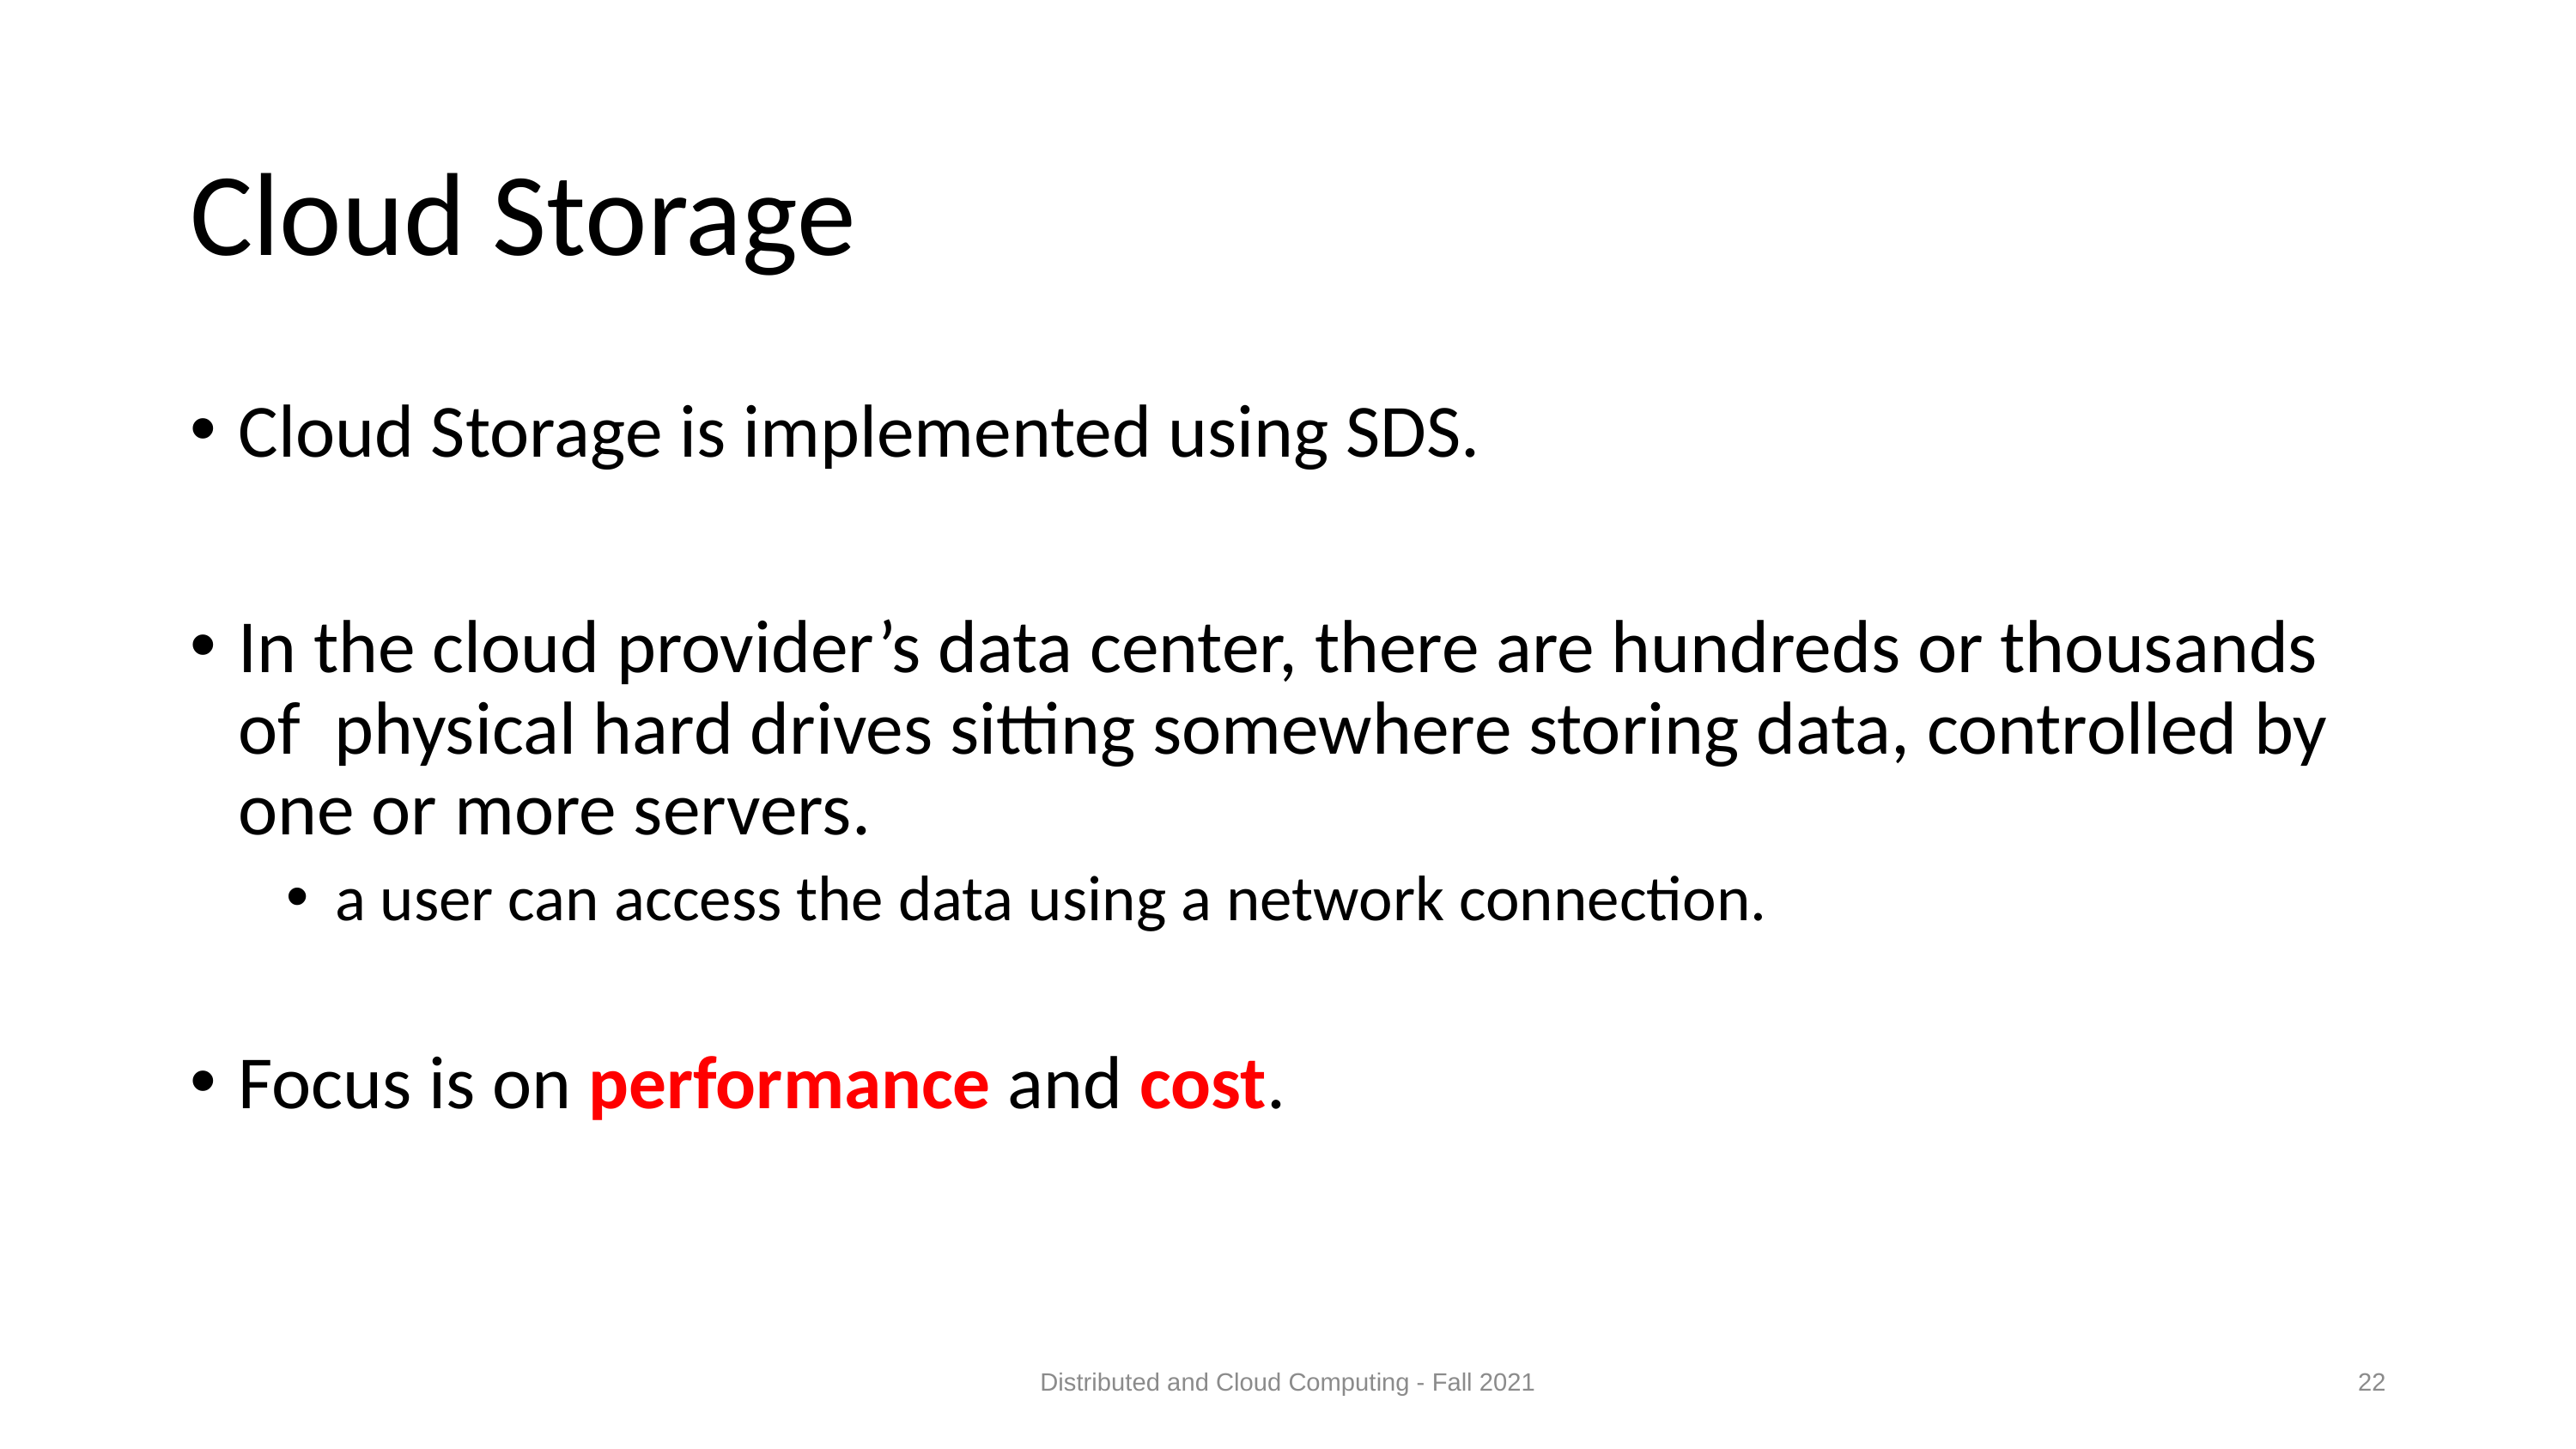

# Cloud Storage
Cloud Storage is implemented using SDS.

In the cloud provider’s data center, there are hundreds or thousands of  physical hard drives sitting somewhere storing data, controlled by one or more servers.
a user can access the data using a network connection.

Focus is on performance and cost.

Distributed and Cloud Computing - Fall 2021
22